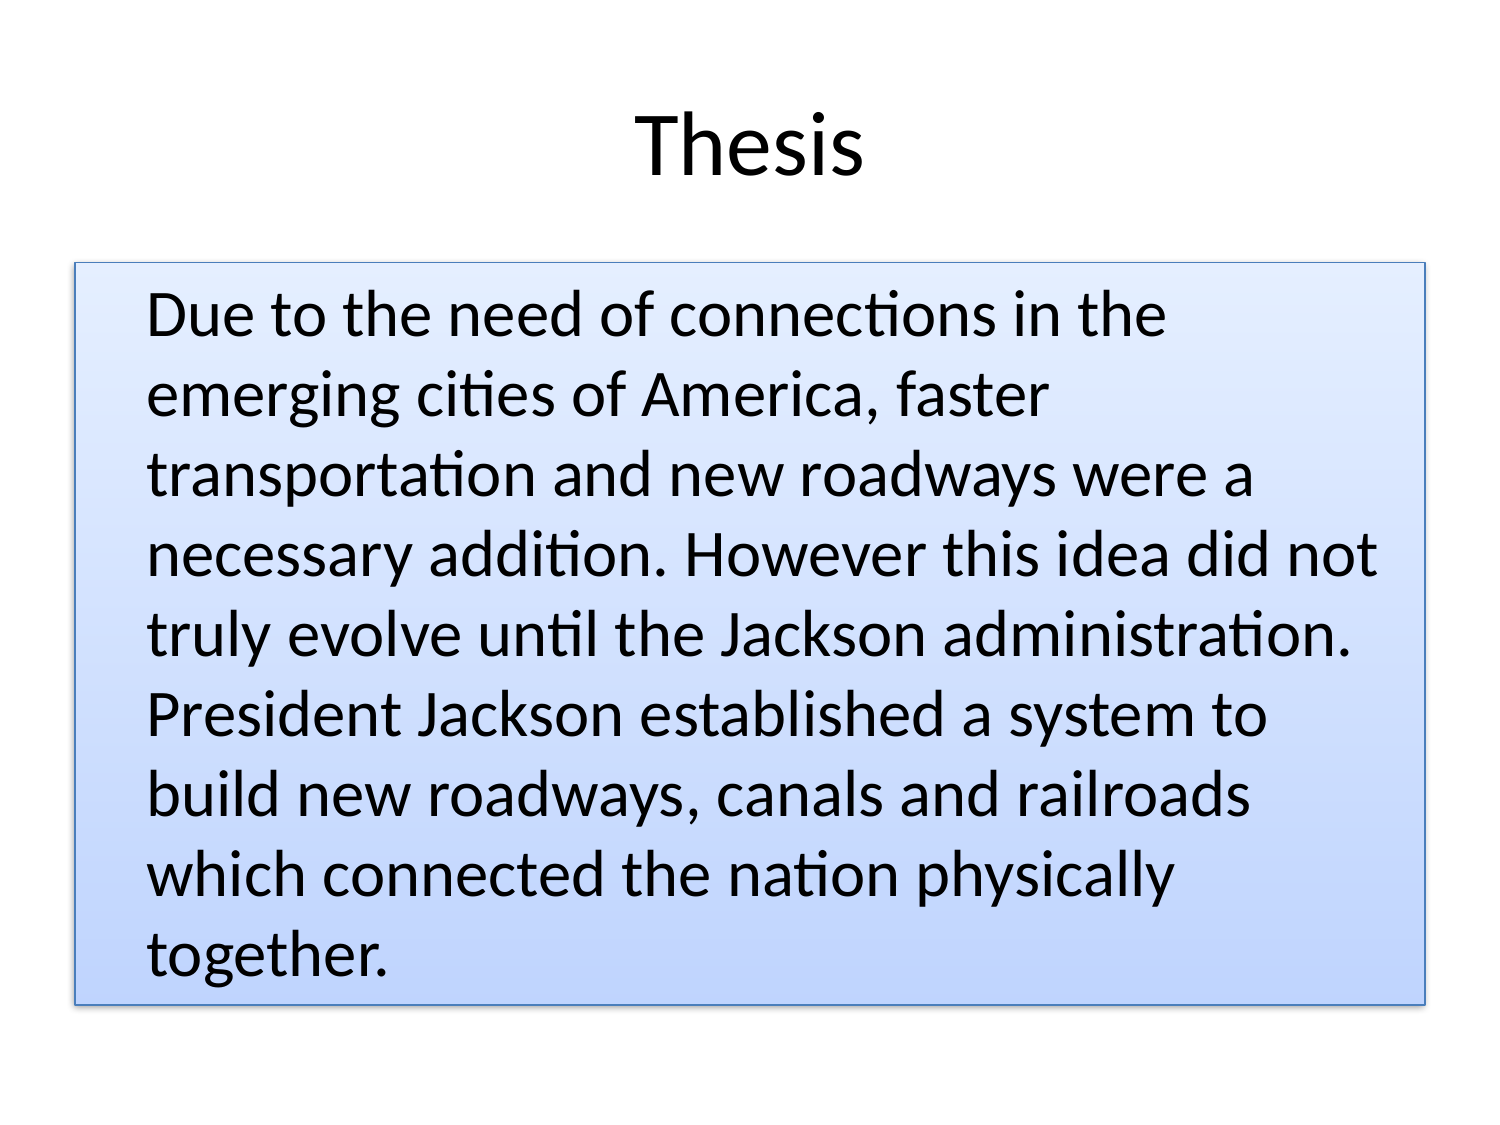

# Thesis
	Due to the need of connections in the emerging cities of America, faster transportation and new roadways were a necessary addition. However this idea did not truly evolve until the Jackson administration. President Jackson established a system to build new roadways, canals and railroads which connected the nation physically together.